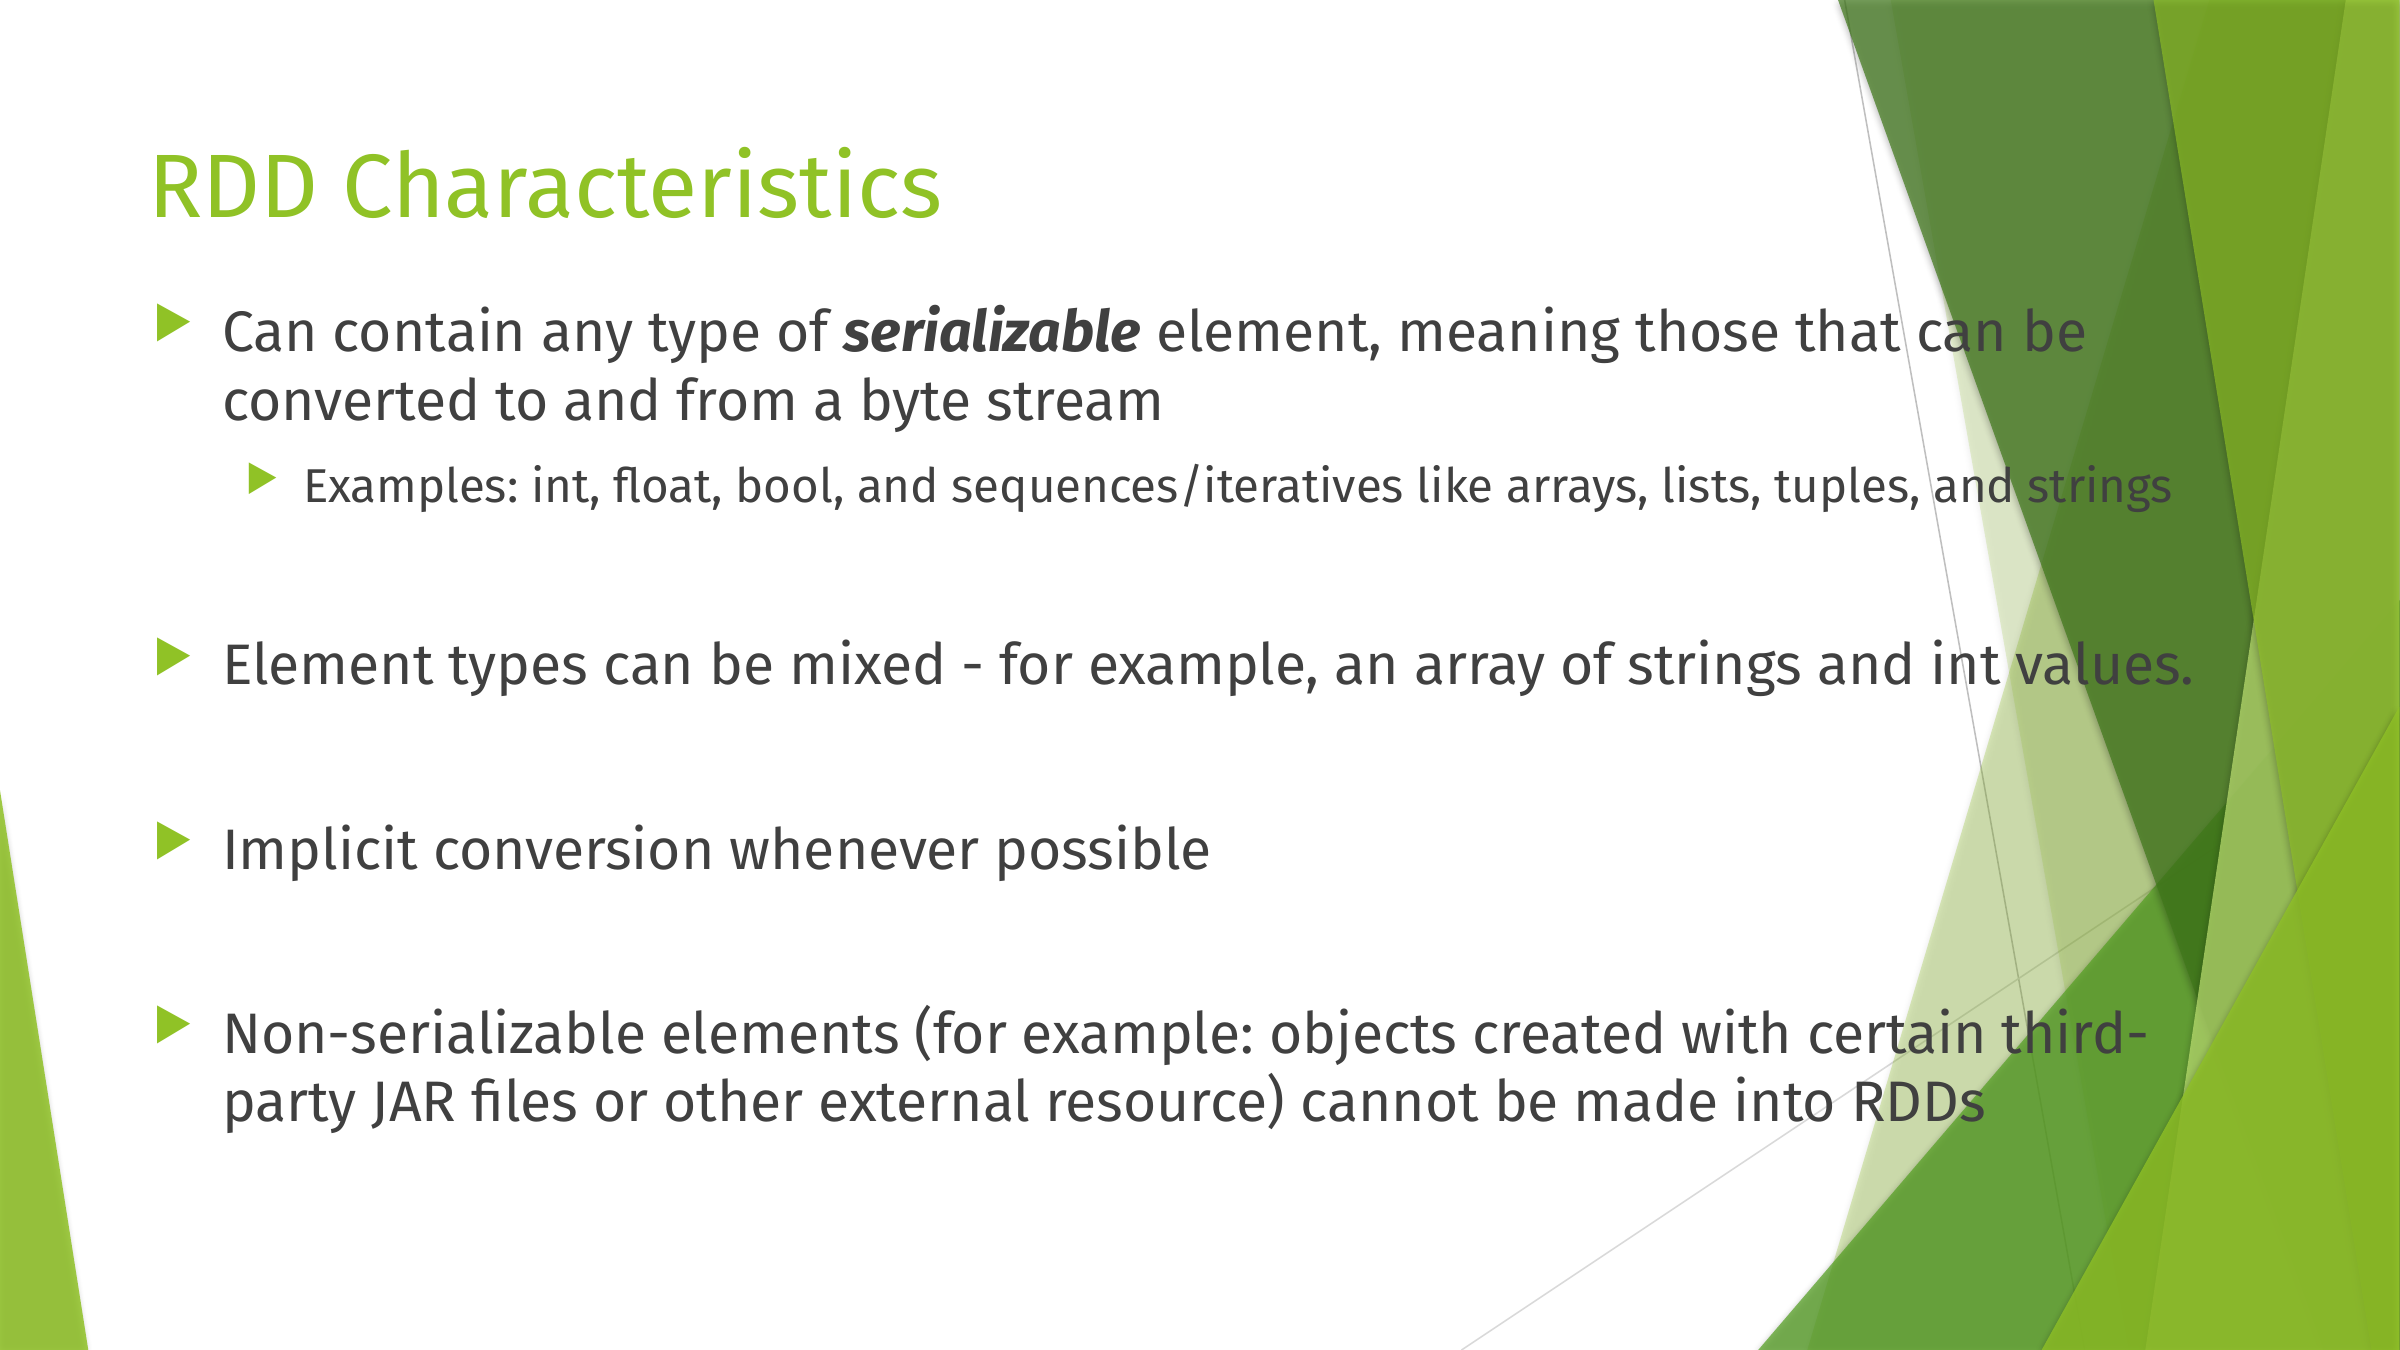

# RDD Characteristics
Can contain any type of serializable element, meaning those that can be converted to and from a byte stream
Examples: int, float, bool, and sequences/iteratives like arrays, lists, tuples, and strings

Element types can be mixed - for example, an array of strings and int values.

Implicit conversion whenever possible

Non-serializable elements (for example: objects created with certain third-party JAR files or other external resource) cannot be made into RDDs